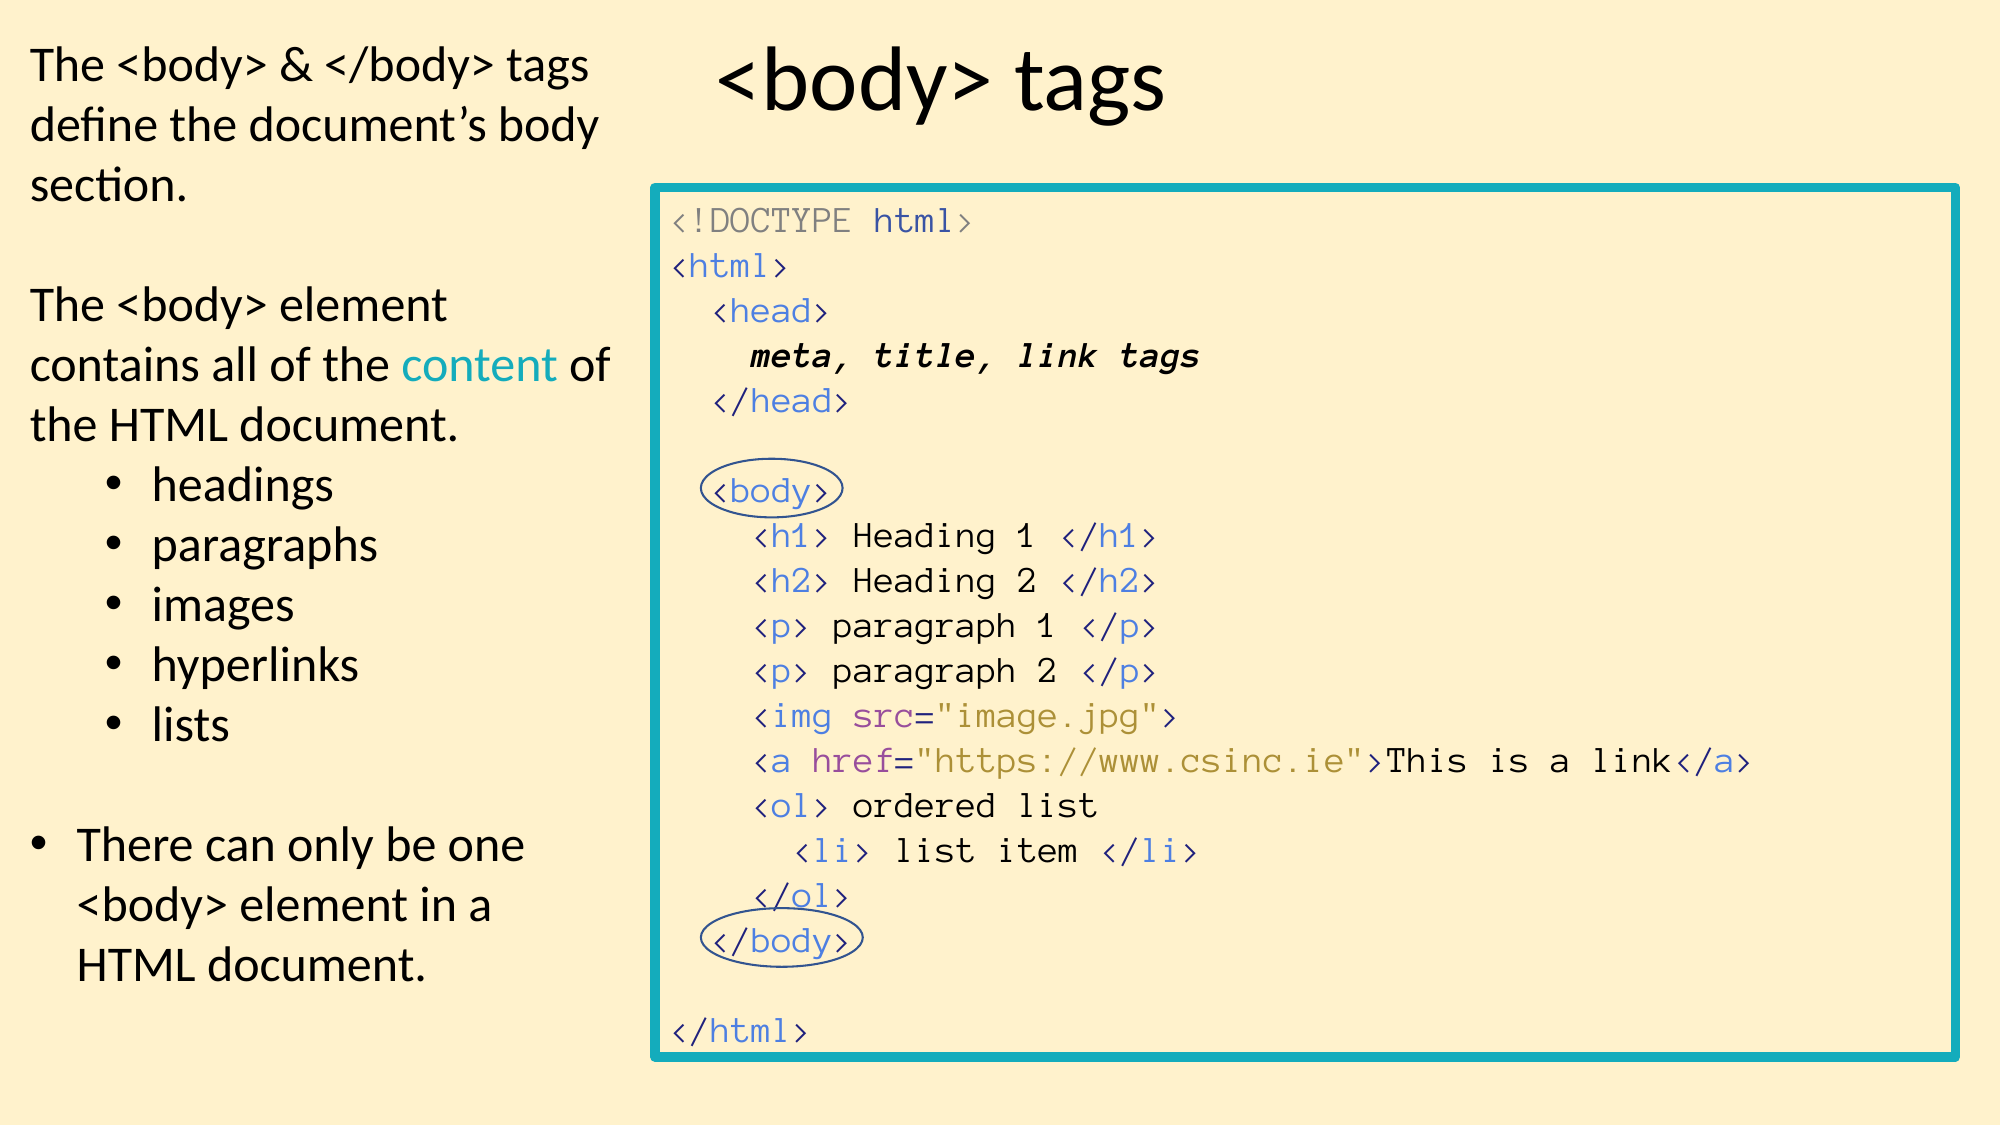

# <body> tags
The <body> & </body> tags define the document’s body section.

The <body> element contains all of the content of the HTML document.
headings
paragraphs
images
hyperlinks
lists

There can only be one <body> element in a HTML document.
<!DOCTYPE html>
<html>
  <head>
    meta, title, link tags
  </head>
  <body>
    <h1> Heading 1 </h1>
    <h2> Heading 2 </h2>
    <p> paragraph 1 </p>
    <p> paragraph 2 </p>
    <img src="image.jpg">
    <a href="https://www.csinc.ie">This is a link</a>
    <ol> ordered list
      <li> list item </li>
    </ol>
  </body>

</html>